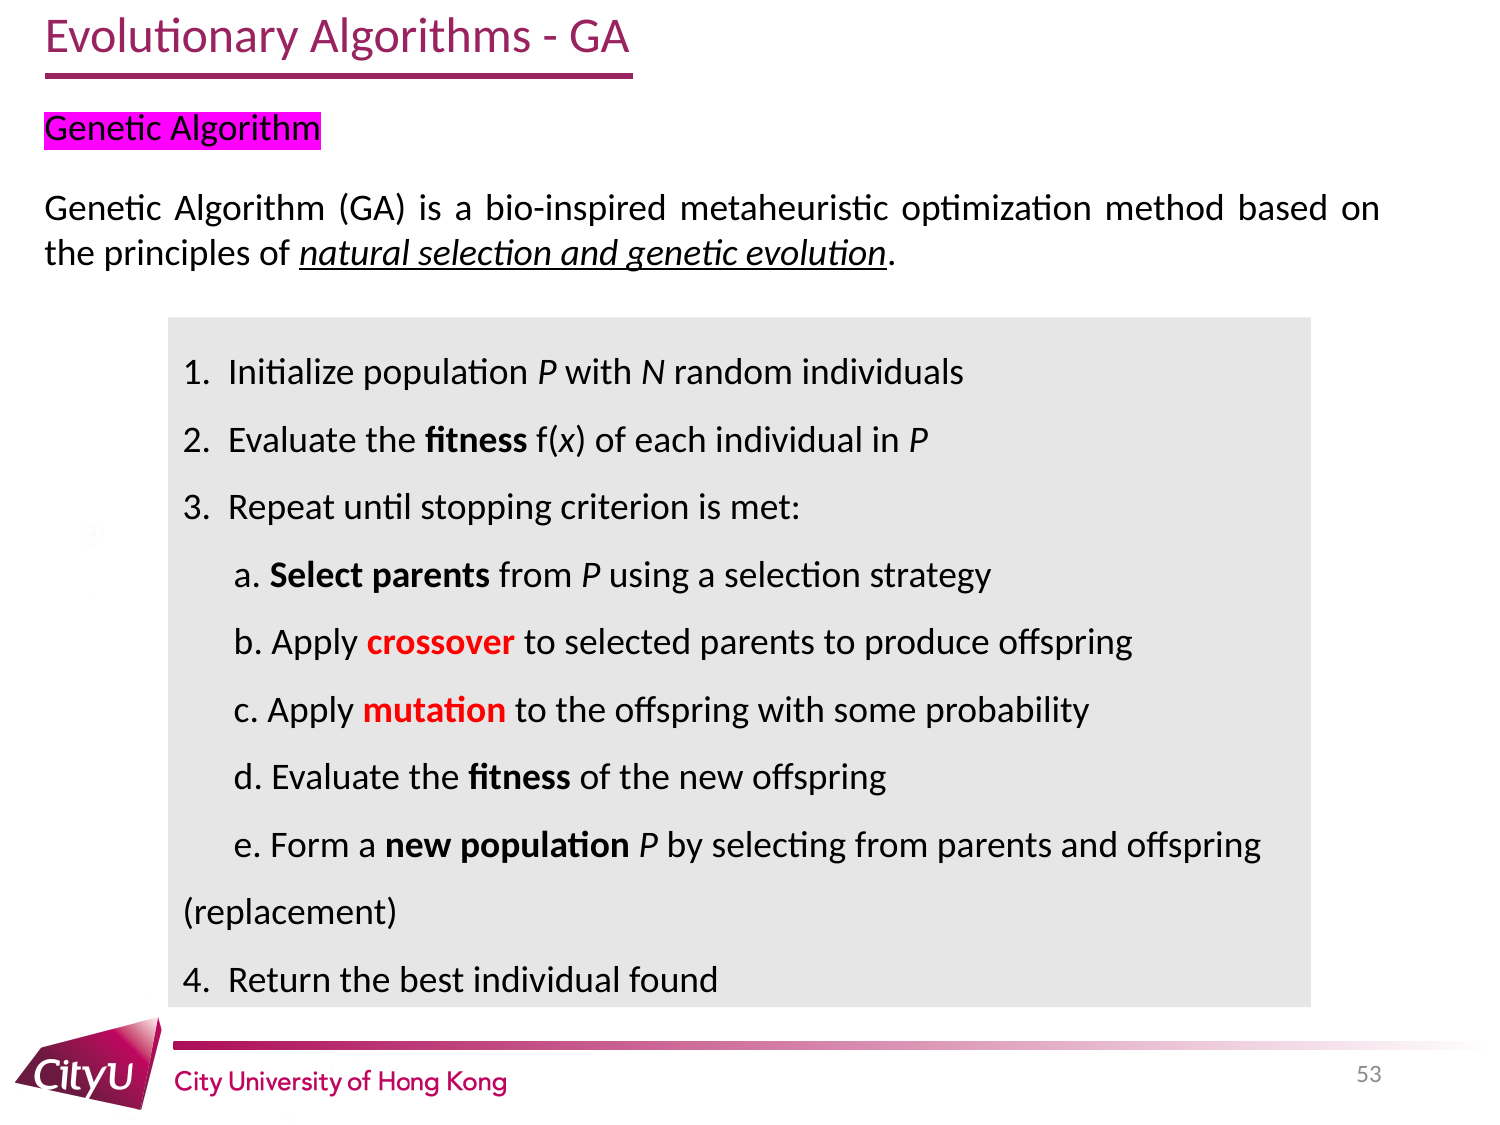

# Evolutionary Algorithms - GA
Genetic Algorithm
Genetic Algorithm (GA) is a bio-inspired metaheuristic optimization method based on the principles of natural selection and genetic evolution.
1.  Initialize population P with N random individuals
2.  Evaluate the fitness f(x) of each individual in P
3.  Repeat until stopping criterion is met:
      a. Select parents from P using a selection strategy
      b. Apply crossover to selected parents to produce offspring
      c. Apply mutation to the offspring with some probability
      d. Evaluate the fitness of the new offspring
      e. Form a new population P by selecting from parents and offspring (replacement)
4.  Return the best individual found
53